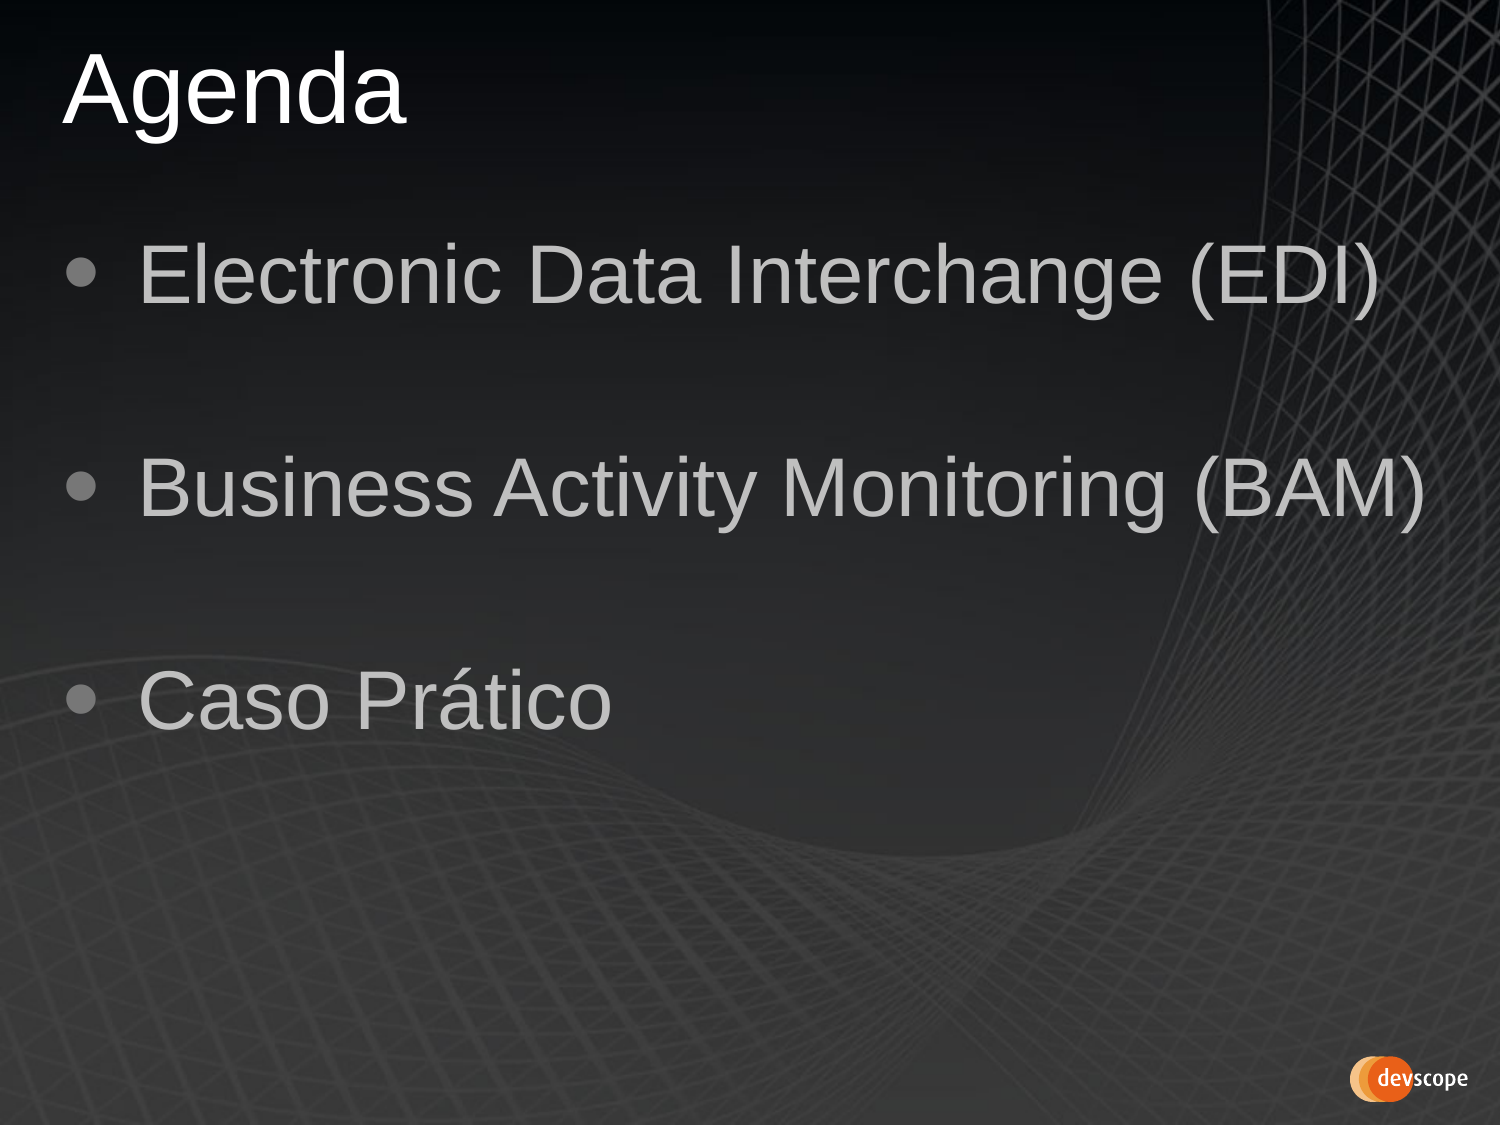

# Agenda
Electronic Data Interchange (EDI)

Business Activity Monitoring (BAM)

Caso Prático